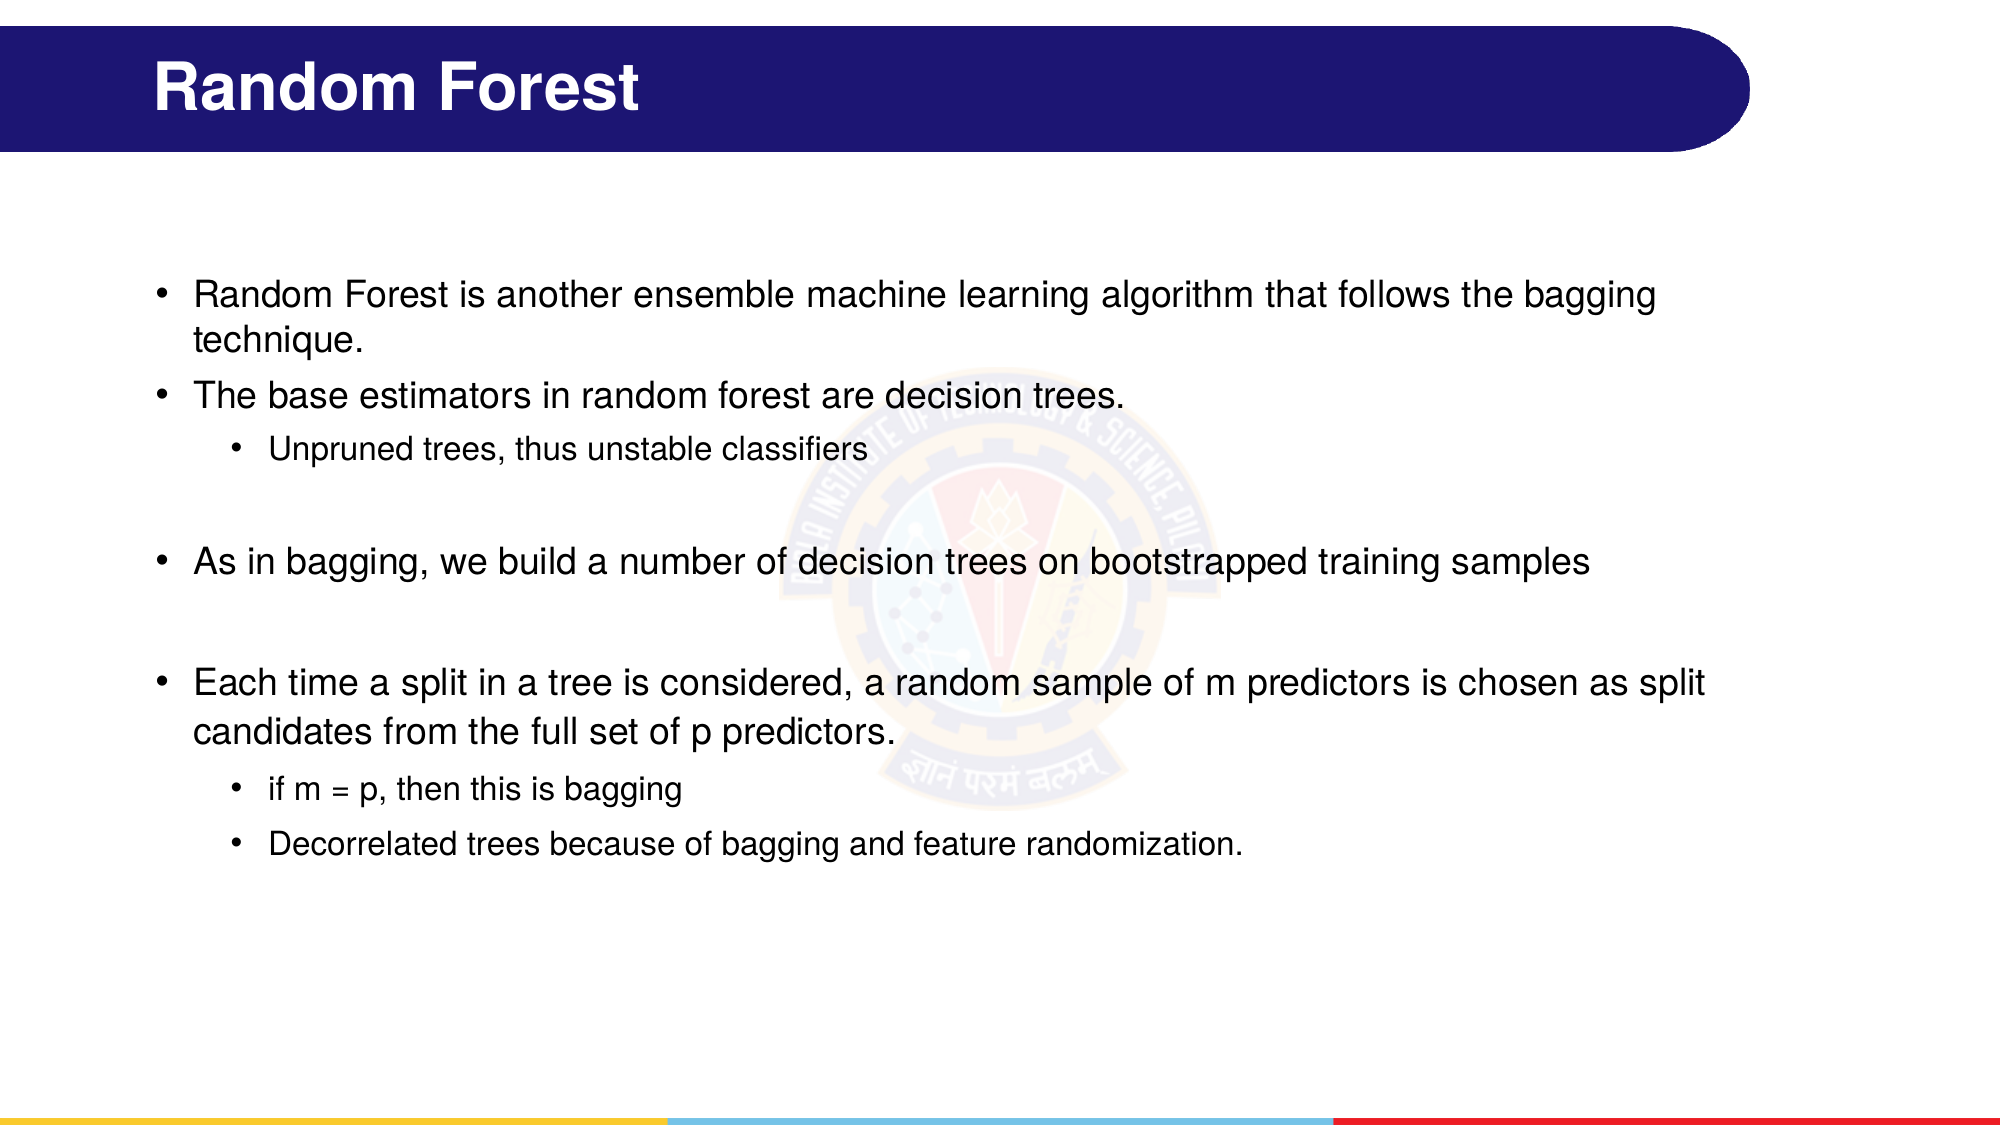

# Random Forest

Random Forest is another ensemble machine learning algorithm that follows the bagging technique.
The base estimators in random forest are decision trees.
Unpruned trees, thus unstable classifiers

As in bagging, we build a number of decision trees on bootstrapped training samples

Each time a split in a tree is considered, a random sample of m predictors is chosen as split candidates from the full set of p predictors.
if m = p, then this is bagging
Decorrelated trees because of bagging and feature randomization.